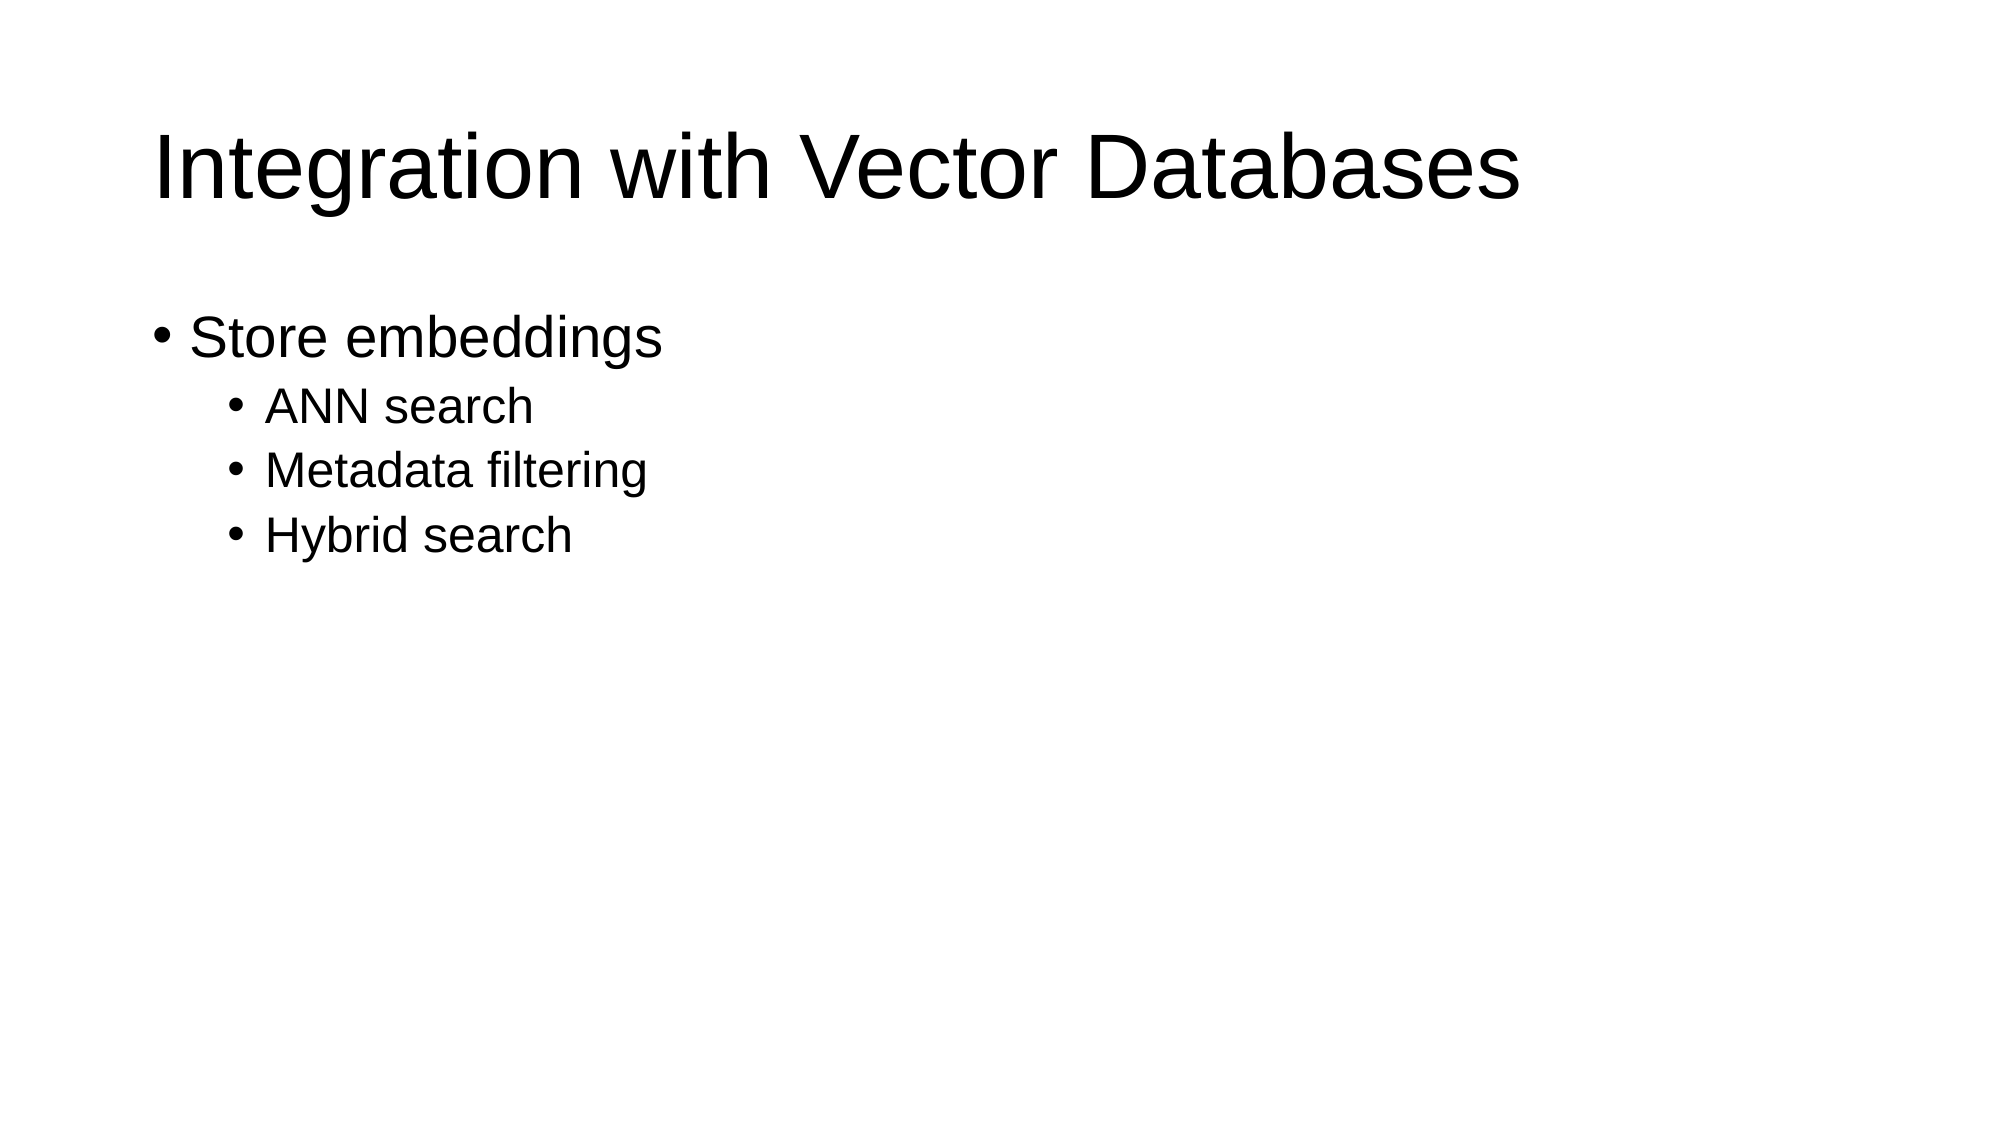

# Integration with Vector Databases
Store embeddings
ANN search
Metadata filtering
Hybrid search